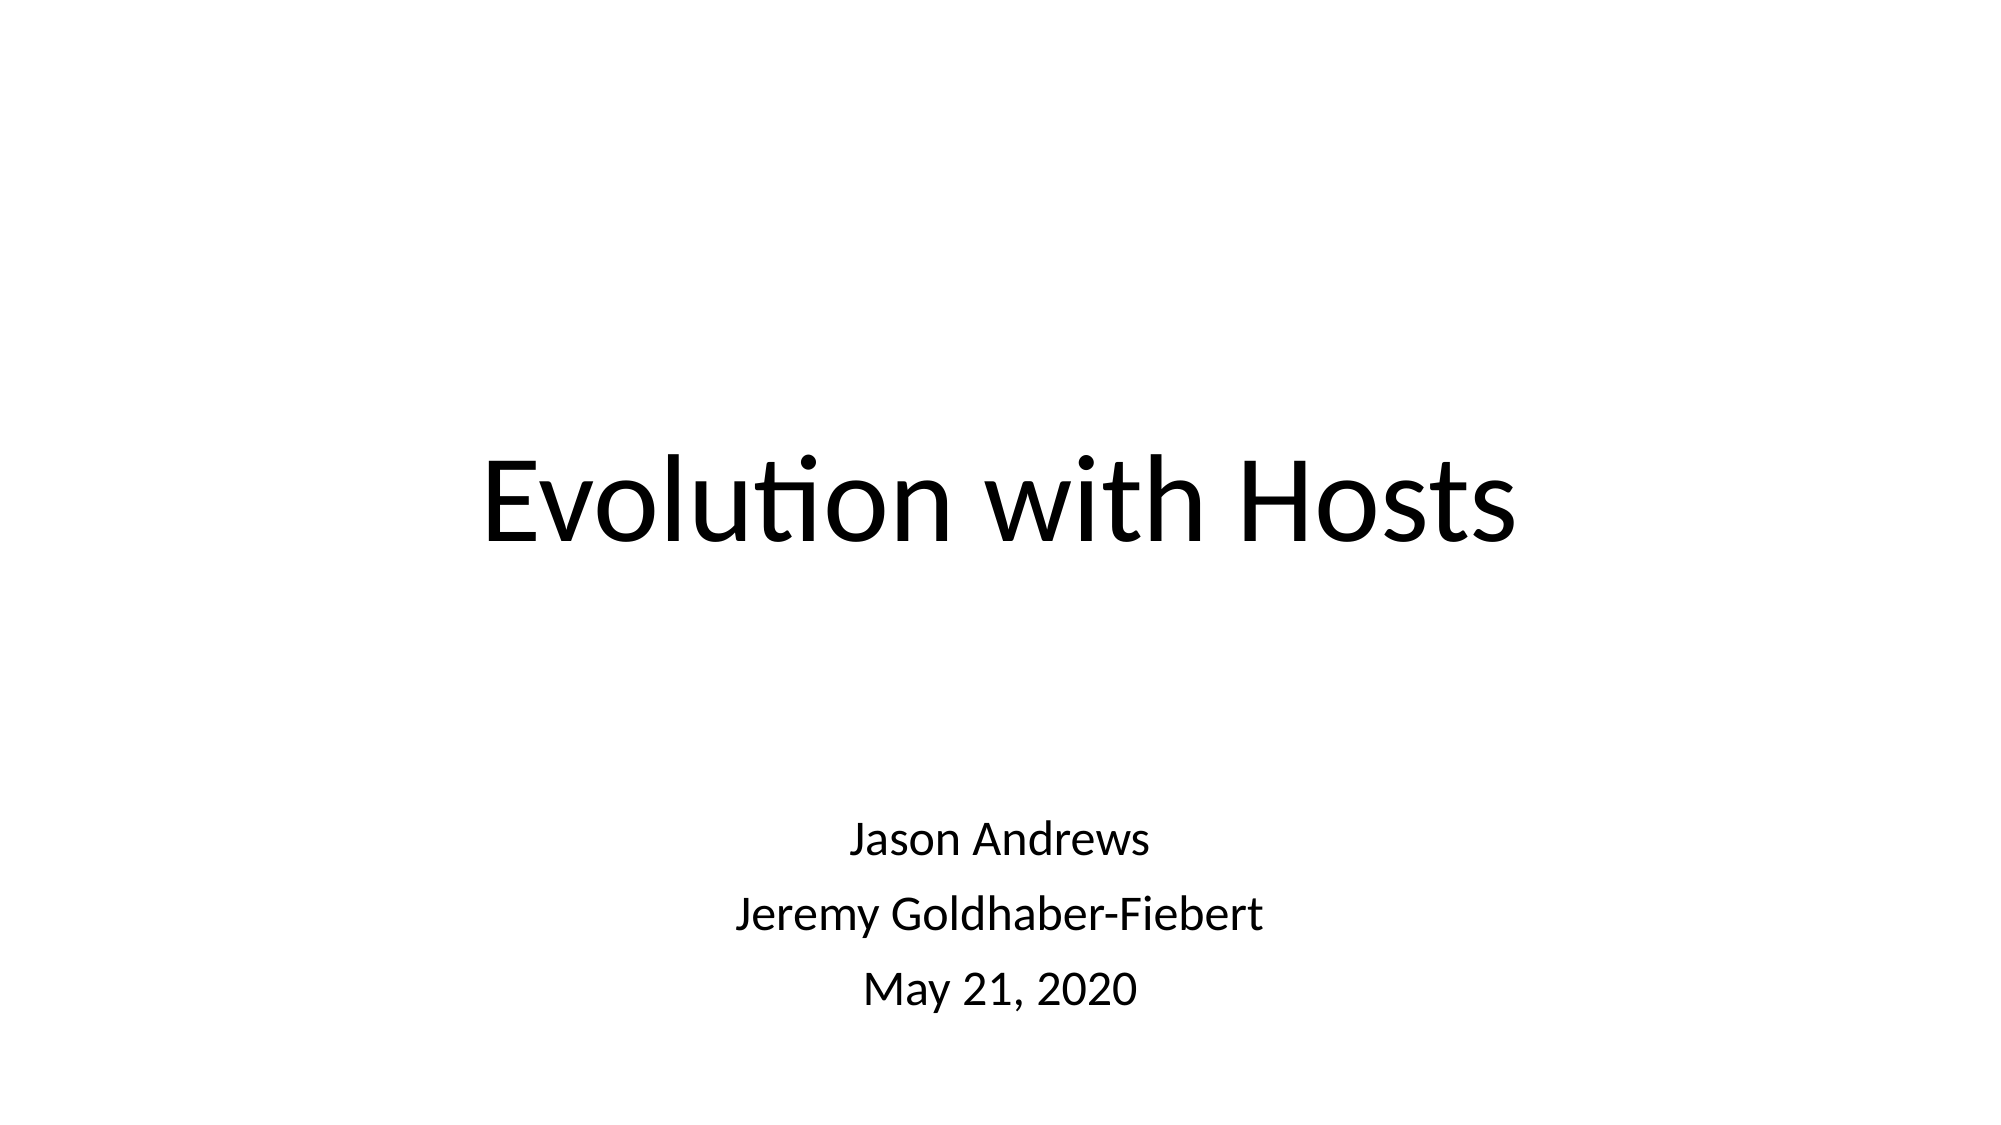

# Evolution with Hosts
Jason Andrews
Jeremy Goldhaber-Fiebert
May 21, 2020